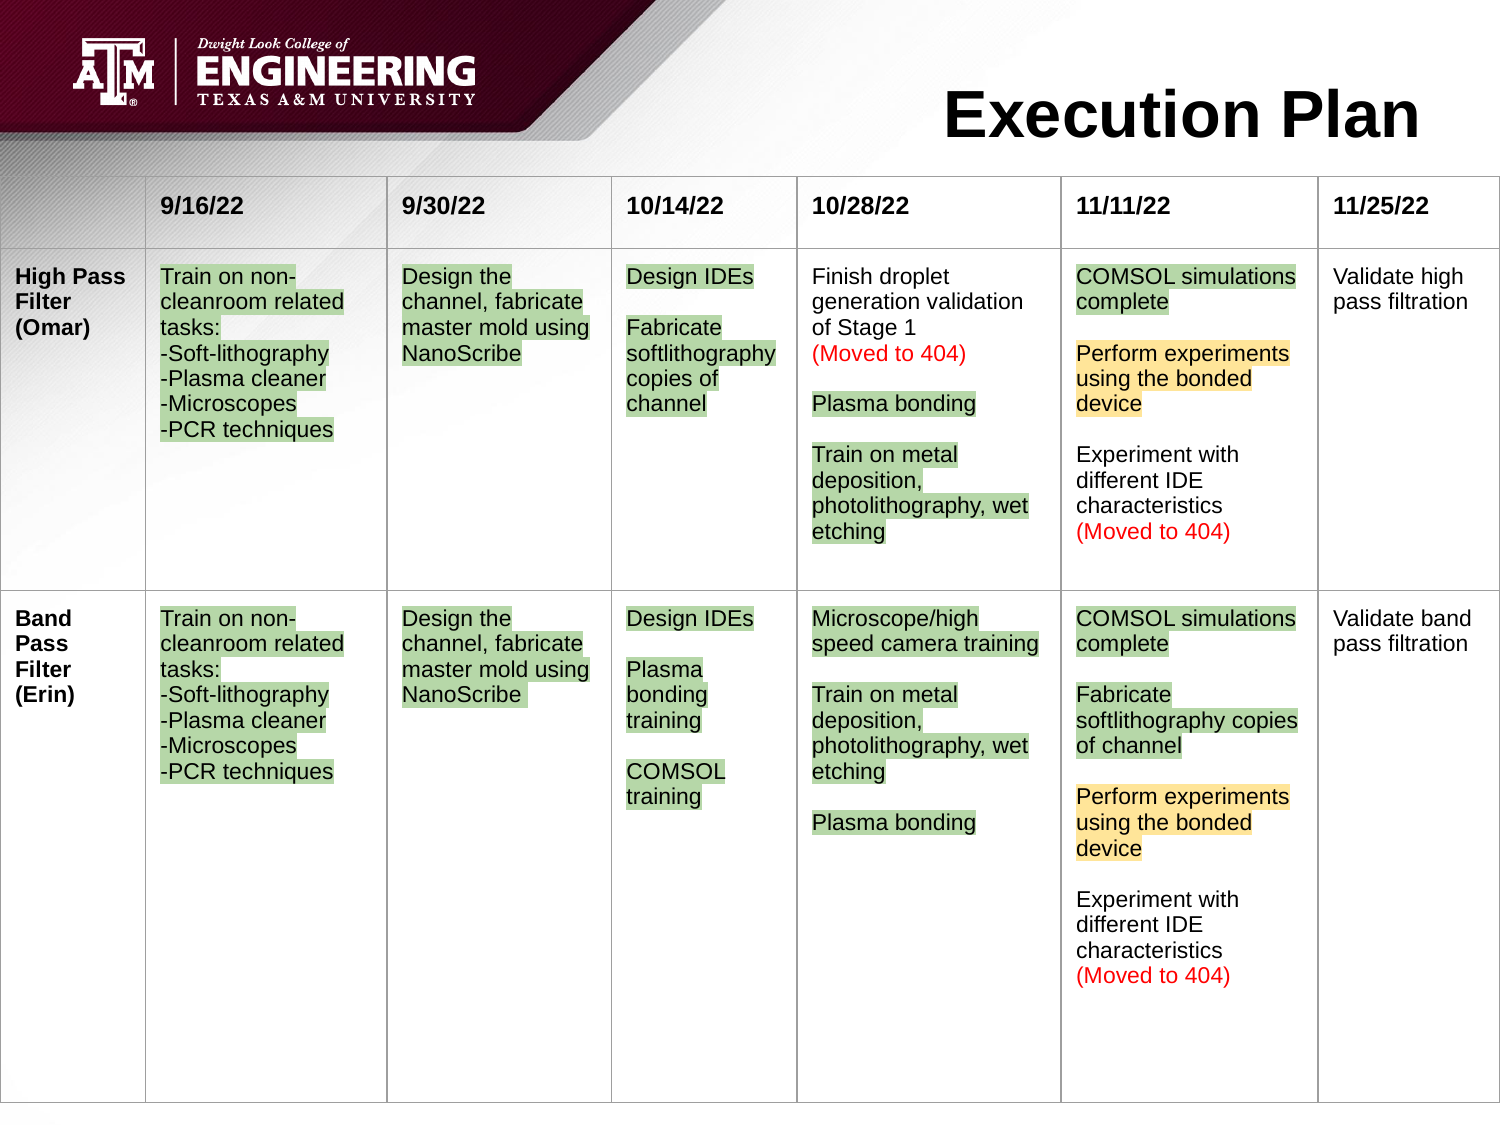

# Execution Plan
|  | 9/16/22 | 9/30/22 | 10/14/22 | 10/28/22 | 11/11/22 | 11/25/22 |
| --- | --- | --- | --- | --- | --- | --- |
| High Pass Filter (Omar) | Train on non-cleanroom related tasks: -Soft-lithography -Plasma cleaner -Microscopes -PCR techniques | Design the channel, fabricate master mold using NanoScribe | Design IDEs Fabricate softlithography copies of channel | Finish droplet generation validation of Stage 1 (Moved to 404) Plasma bonding Train on metal deposition, photolithography, wet etching | COMSOL simulations complete Perform experiments using the bonded device Experiment with different IDE characteristics (Moved to 404) | Validate high pass filtration |
| Band Pass Filter (Erin) | Train on non-cleanroom related tasks: -Soft-lithography -Plasma cleaner -Microscopes -PCR techniques | Design the channel, fabricate master mold using NanoScribe | Design IDEs Plasma bonding training COMSOL training | Microscope/high speed camera training Train on metal deposition, photolithography, wet etching Plasma bonding | COMSOL simulations complete Fabricate softlithography copies of channel Perform experiments using the bonded device Experiment with different IDE characteristics (Moved to 404) | Validate band pass filtration |